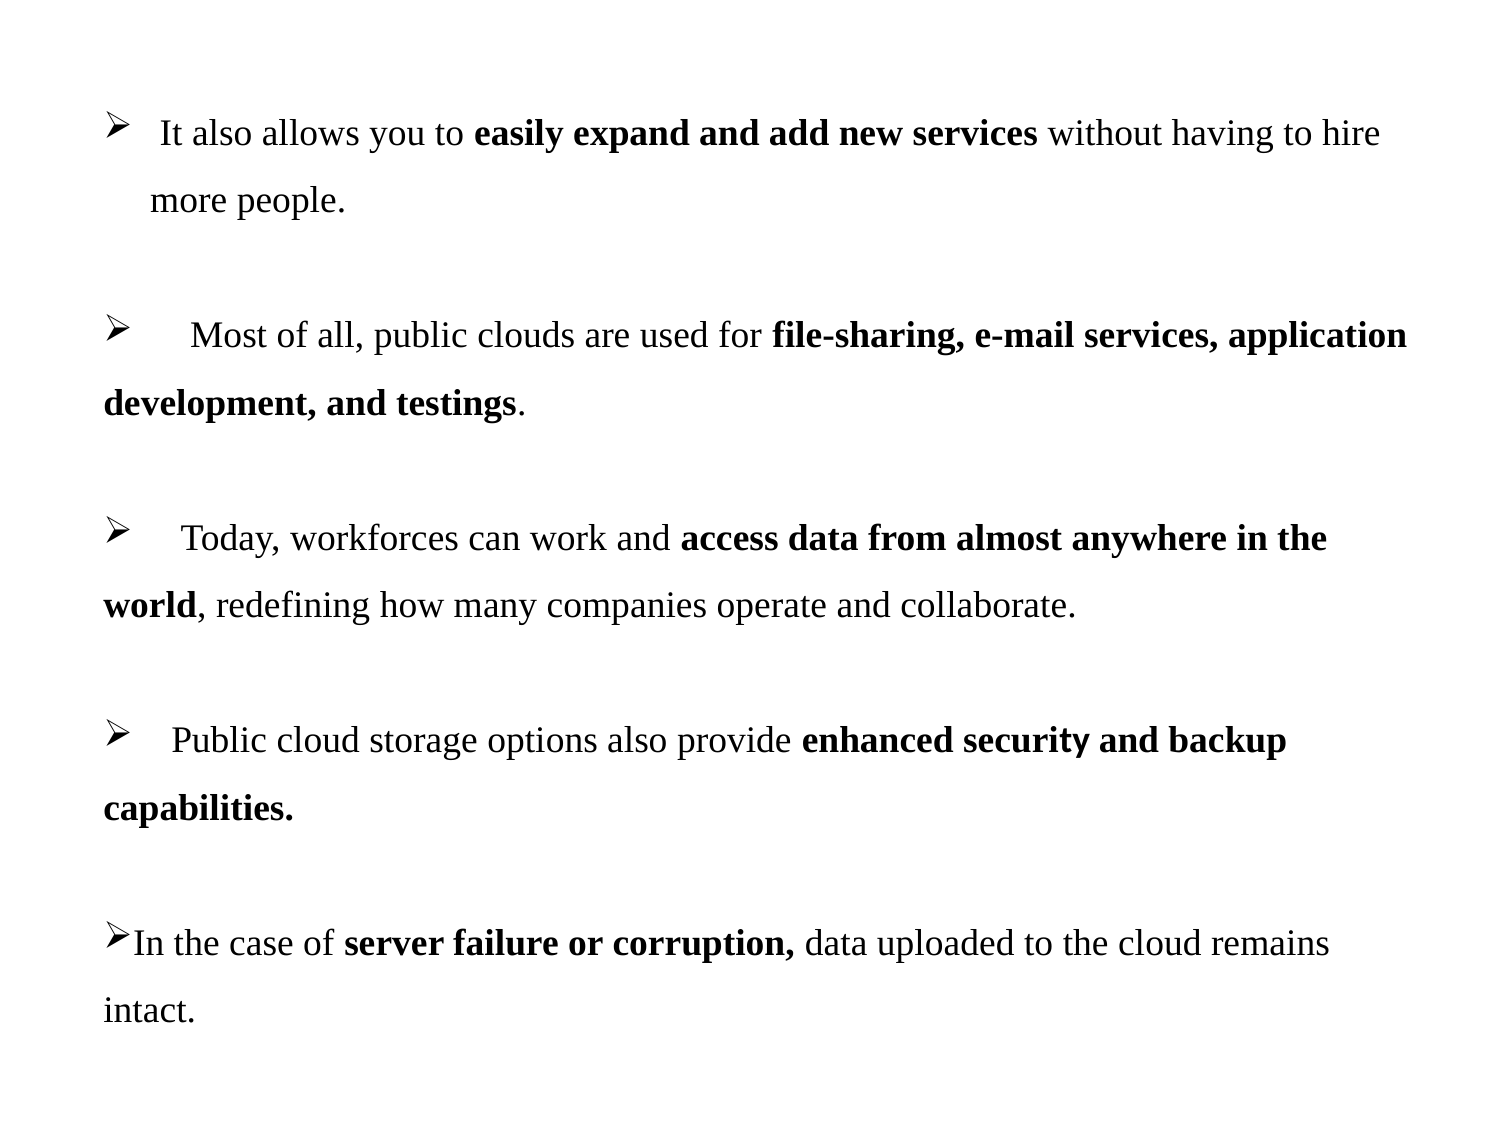

It also allows you to easily expand and add new services without having to hire more people.

      Most of all, public clouds are used for file-sharing, e-mail services, application development, and testings.

     Today, workforces can work and access data from almost anywhere in the world, redefining how many companies operate and collaborate.

    Public cloud storage options also provide enhanced security and backup capabilities.

In the case of server failure or corruption, data uploaded to the cloud remains intact.